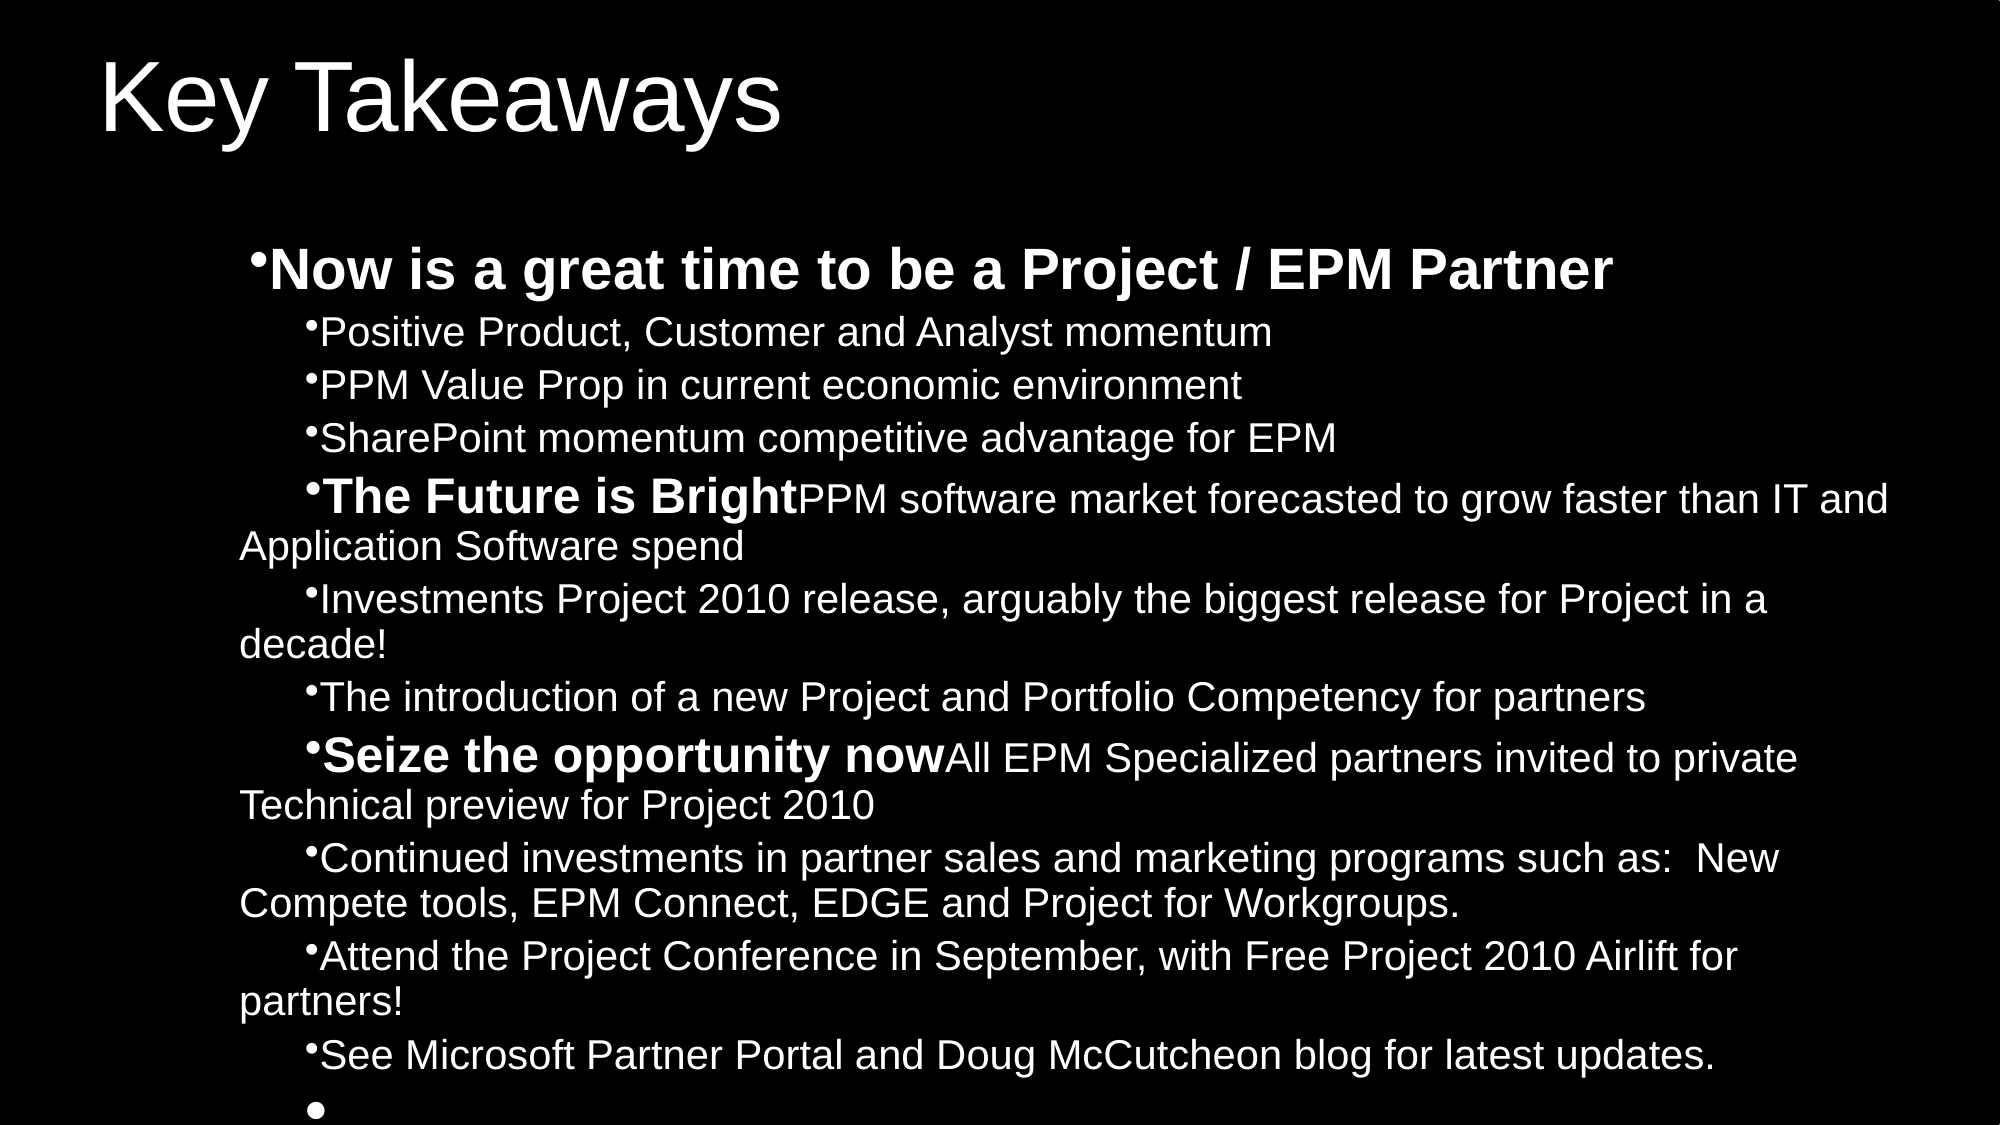

# Key Takeaways
Now is a great time to be a Project / EPM Partner
Positive Product, Customer and Analyst momentum
PPM Value Prop in current economic environment
SharePoint momentum competitive advantage for EPM
The Future is BrightPPM software market forecasted to grow faster than IT and Application Software spend
Investments Project 2010 release, arguably the biggest release for Project in a decade!
The introduction of a new Project and Portfolio Competency for partners
Seize the opportunity nowAll EPM Specialized partners invited to private Technical preview for Project 2010
Continued investments in partner sales and marketing programs such as:  New Compete tools, EPM Connect, EDGE and Project for Workgroups.
Attend the Project Conference in September, with Free Project 2010 Airlift for partners!
See Microsoft Partner Portal and Doug McCutcheon blog for latest updates.